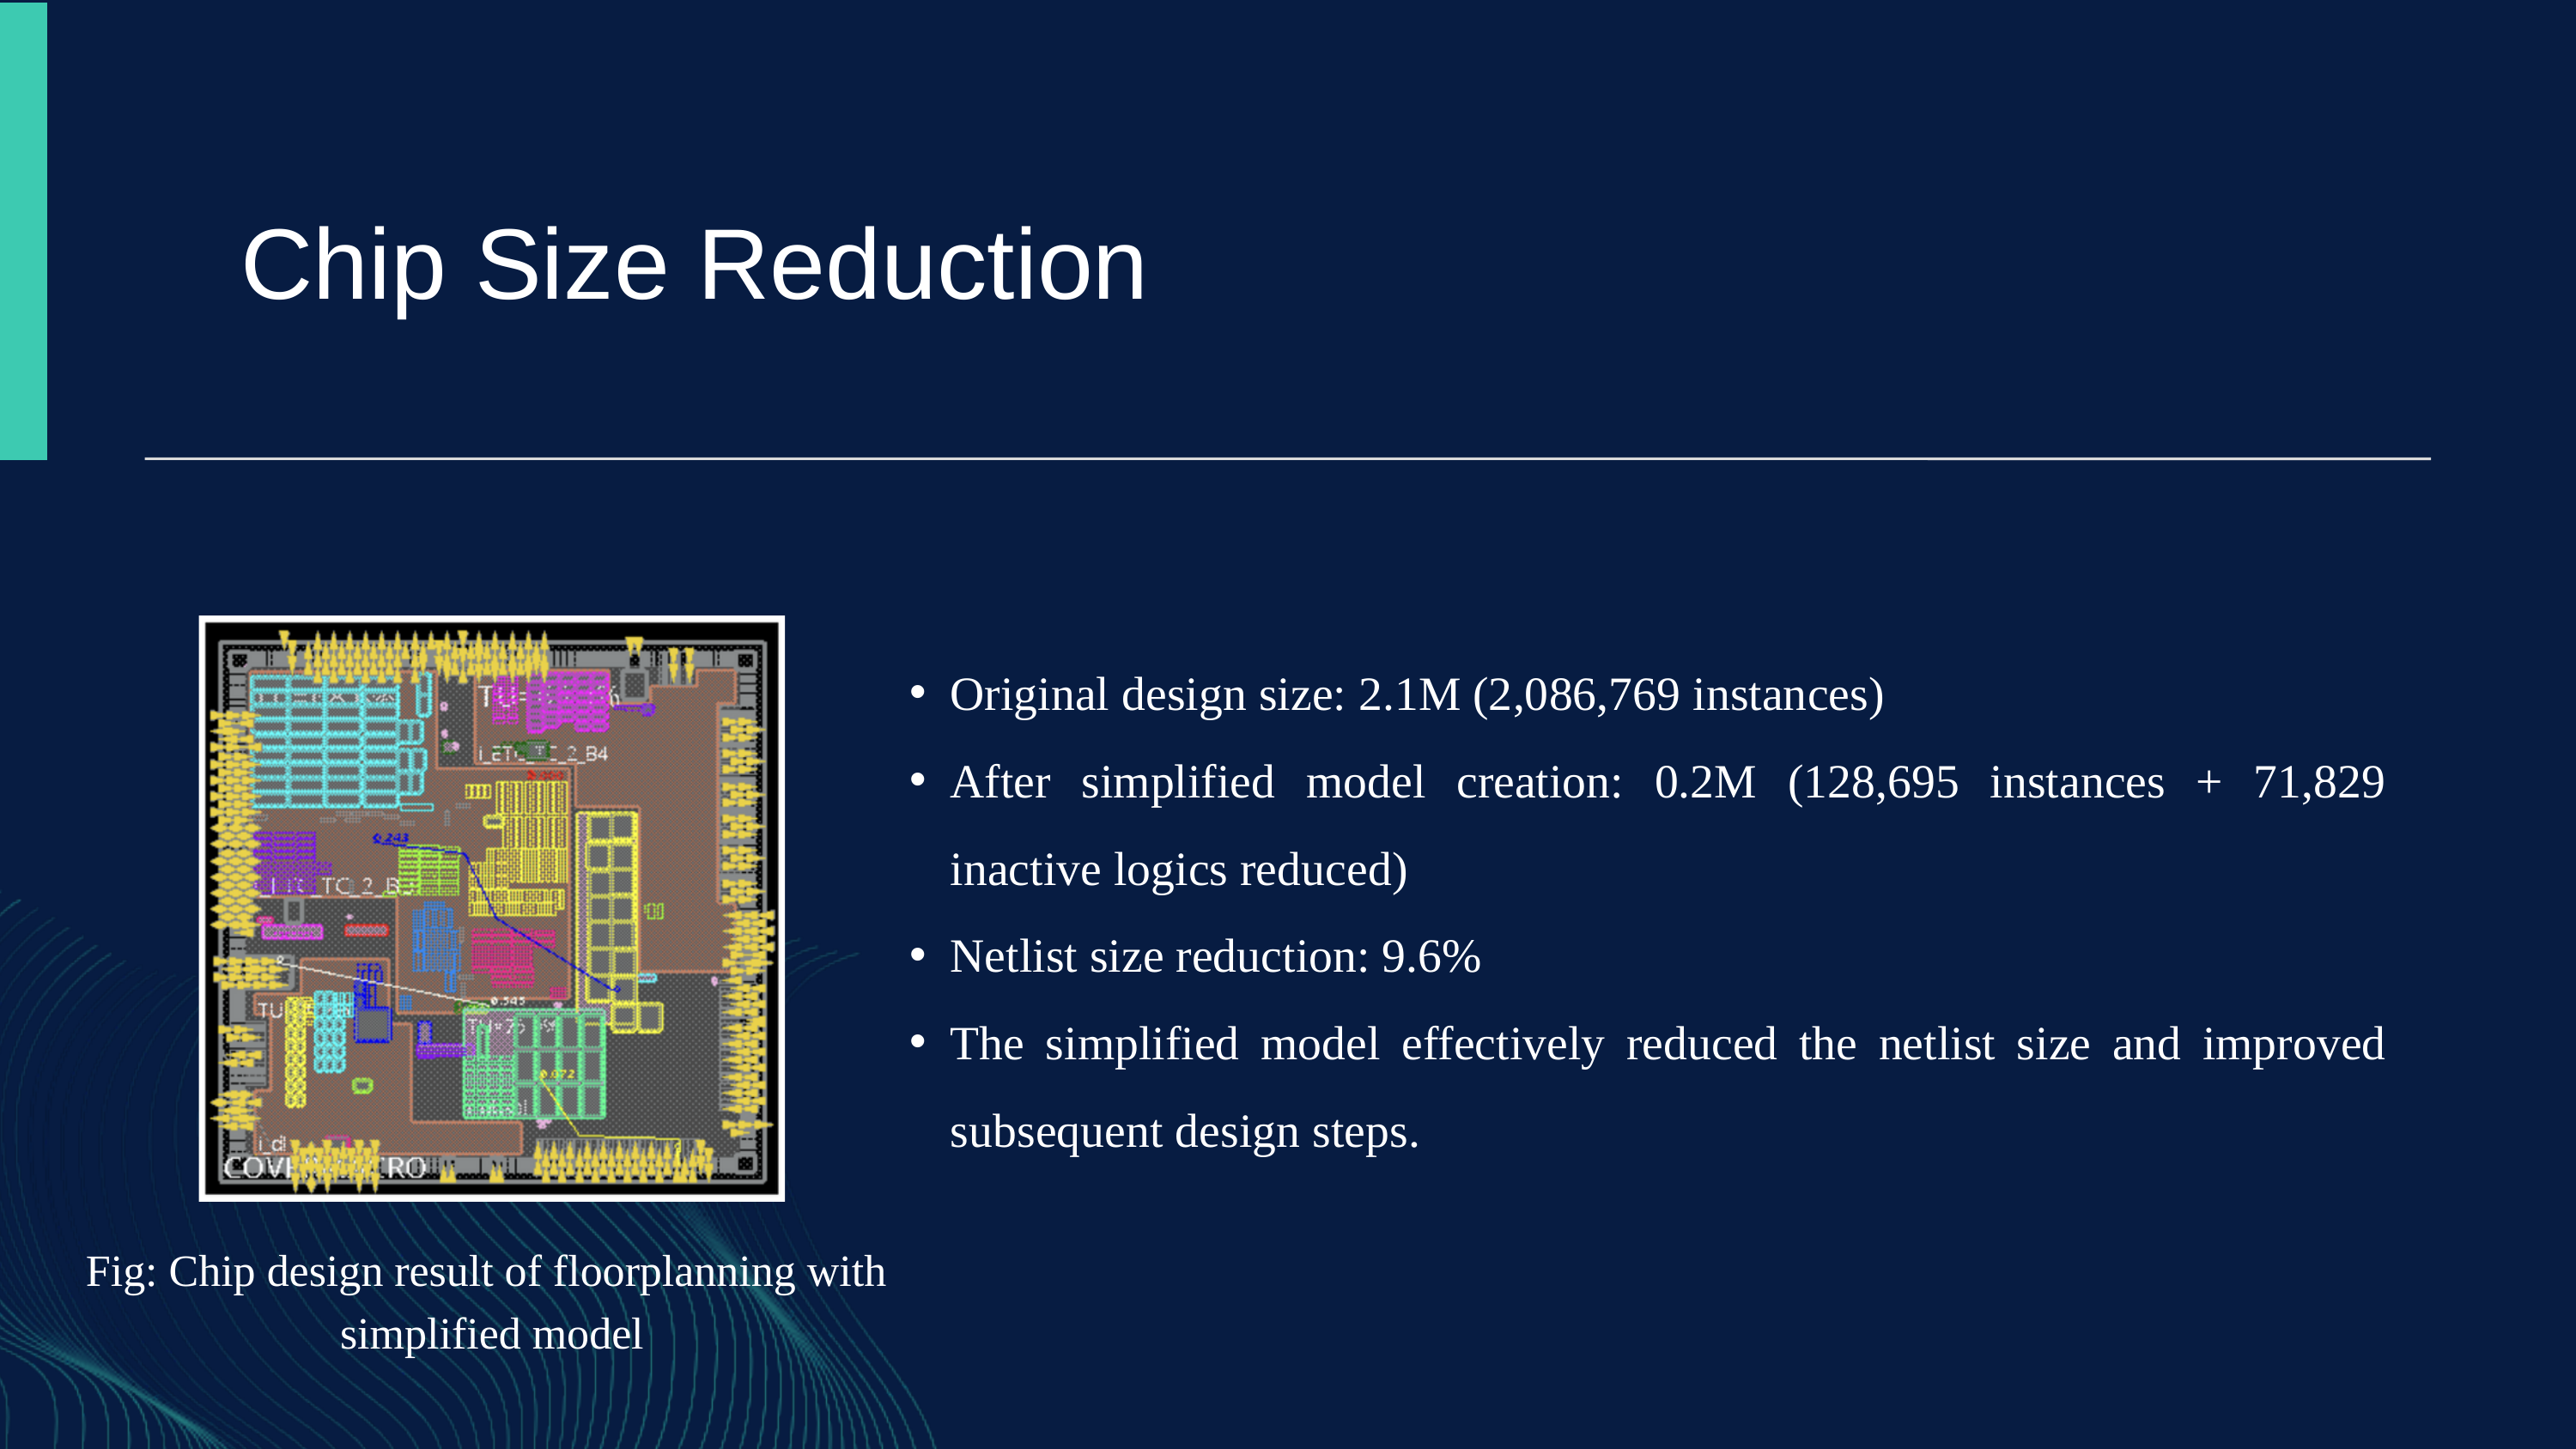

Chip Size Reduction

Original design size: 2.1M (2,086,769 instances)
After simplified model creation: 0.2M (128,695 instances + 71,829 inactive logics reduced)
Netlist size reduction: 9.6%
The simplified model effectively reduced the netlist size and improved subsequent design steps.

Fig: Chip design result of floorplanning with
simplified model